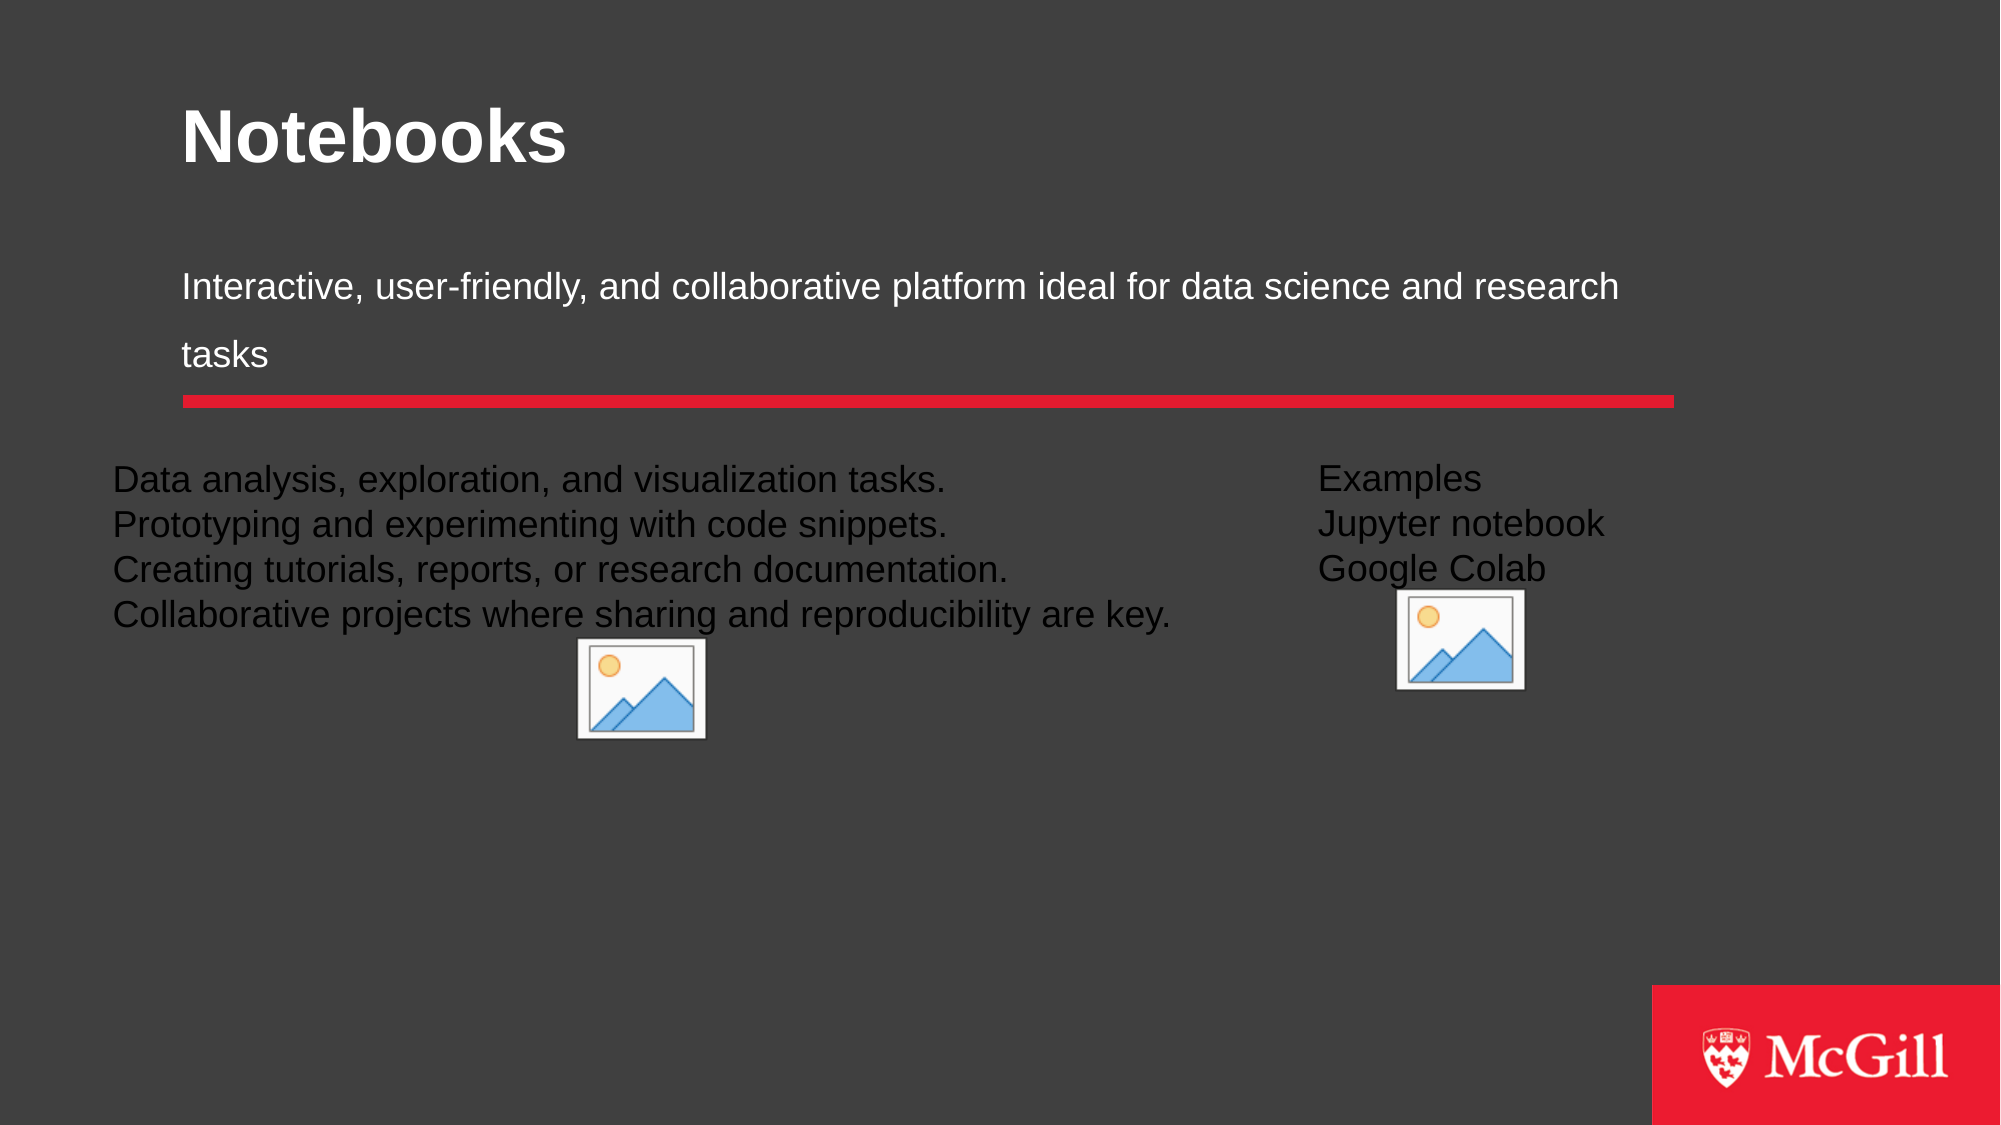

# Notebooks
Interactive, user-friendly, and collaborative platform ideal for data science and research tasks
Examples
Jupyter notebook
Google Colab
Data analysis, exploration, and visualization tasks.
Prototyping and experimenting with code snippets.
Creating tutorials, reports, or research documentation.
Collaborative projects where sharing and reproducibility are key.